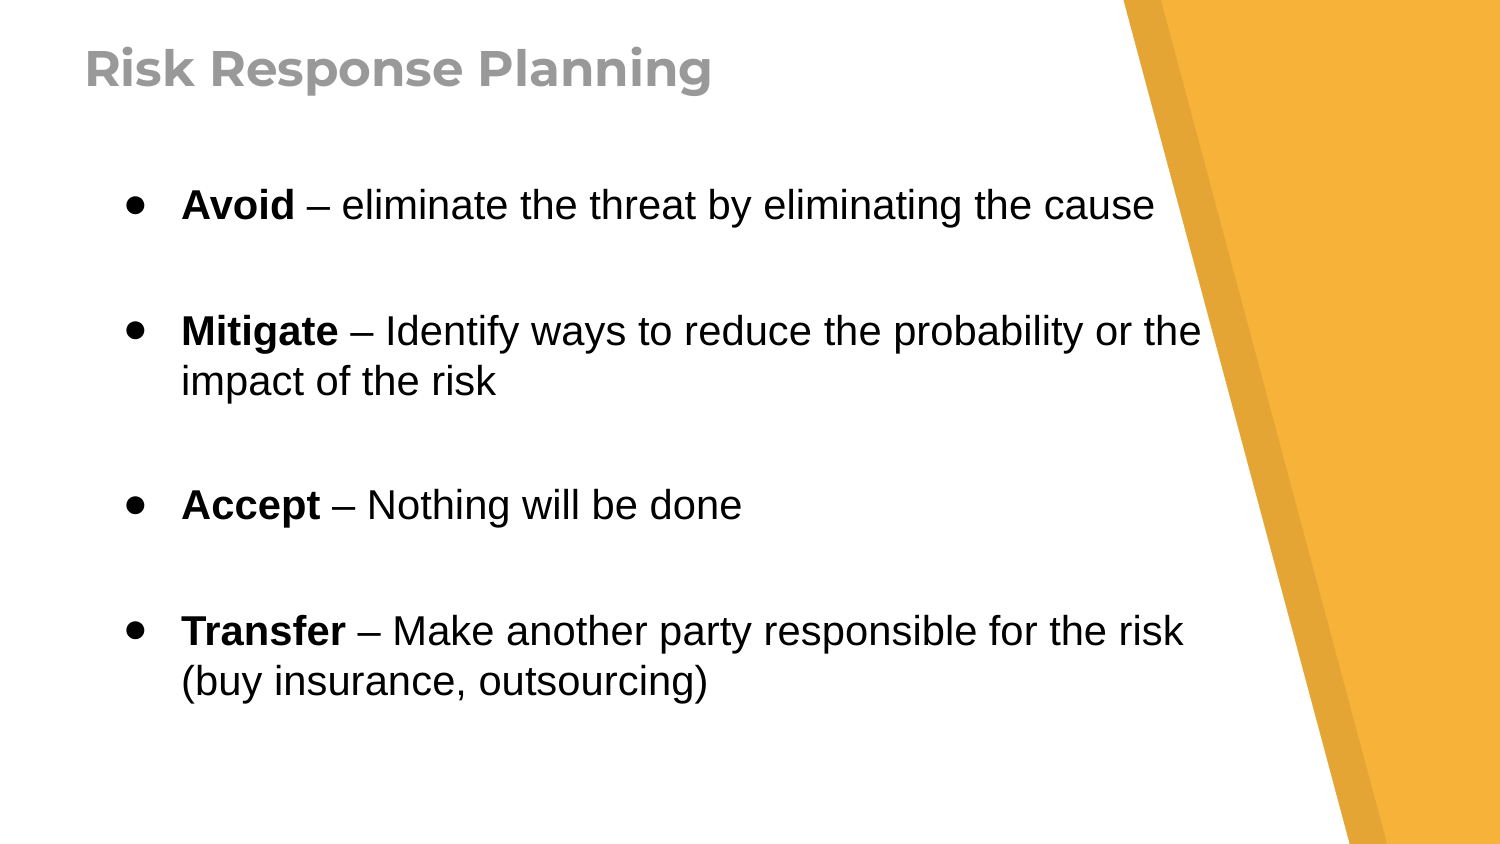

# Risk Response Planning
Avoid – eliminate the threat by eliminating the cause

Mitigate – Identify ways to reduce the probability or the impact of the risk

Accept – Nothing will be done

Transfer – Make another party responsible for the risk (buy insurance, outsourcing)